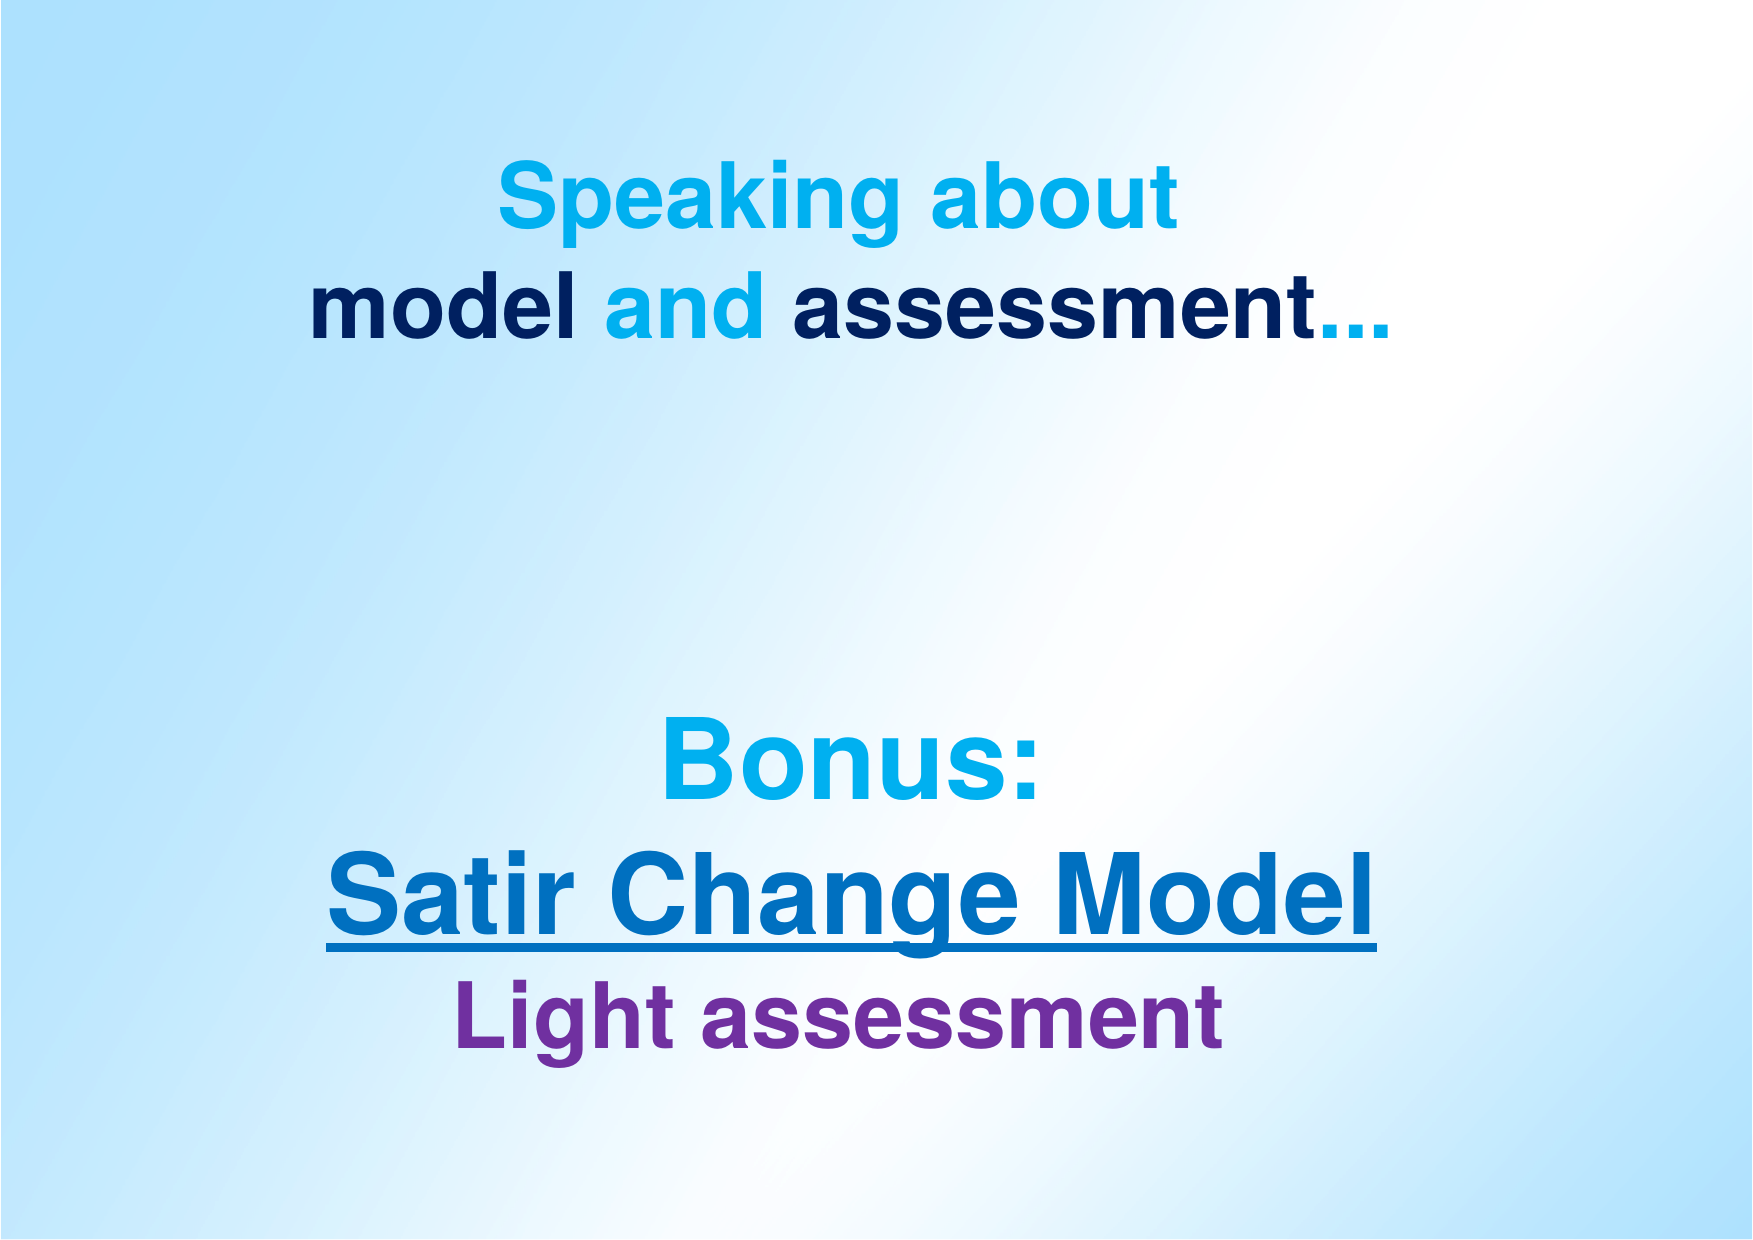

Speaking about
model and assessment...

Bonus:
Satir Change Model
Light assessment